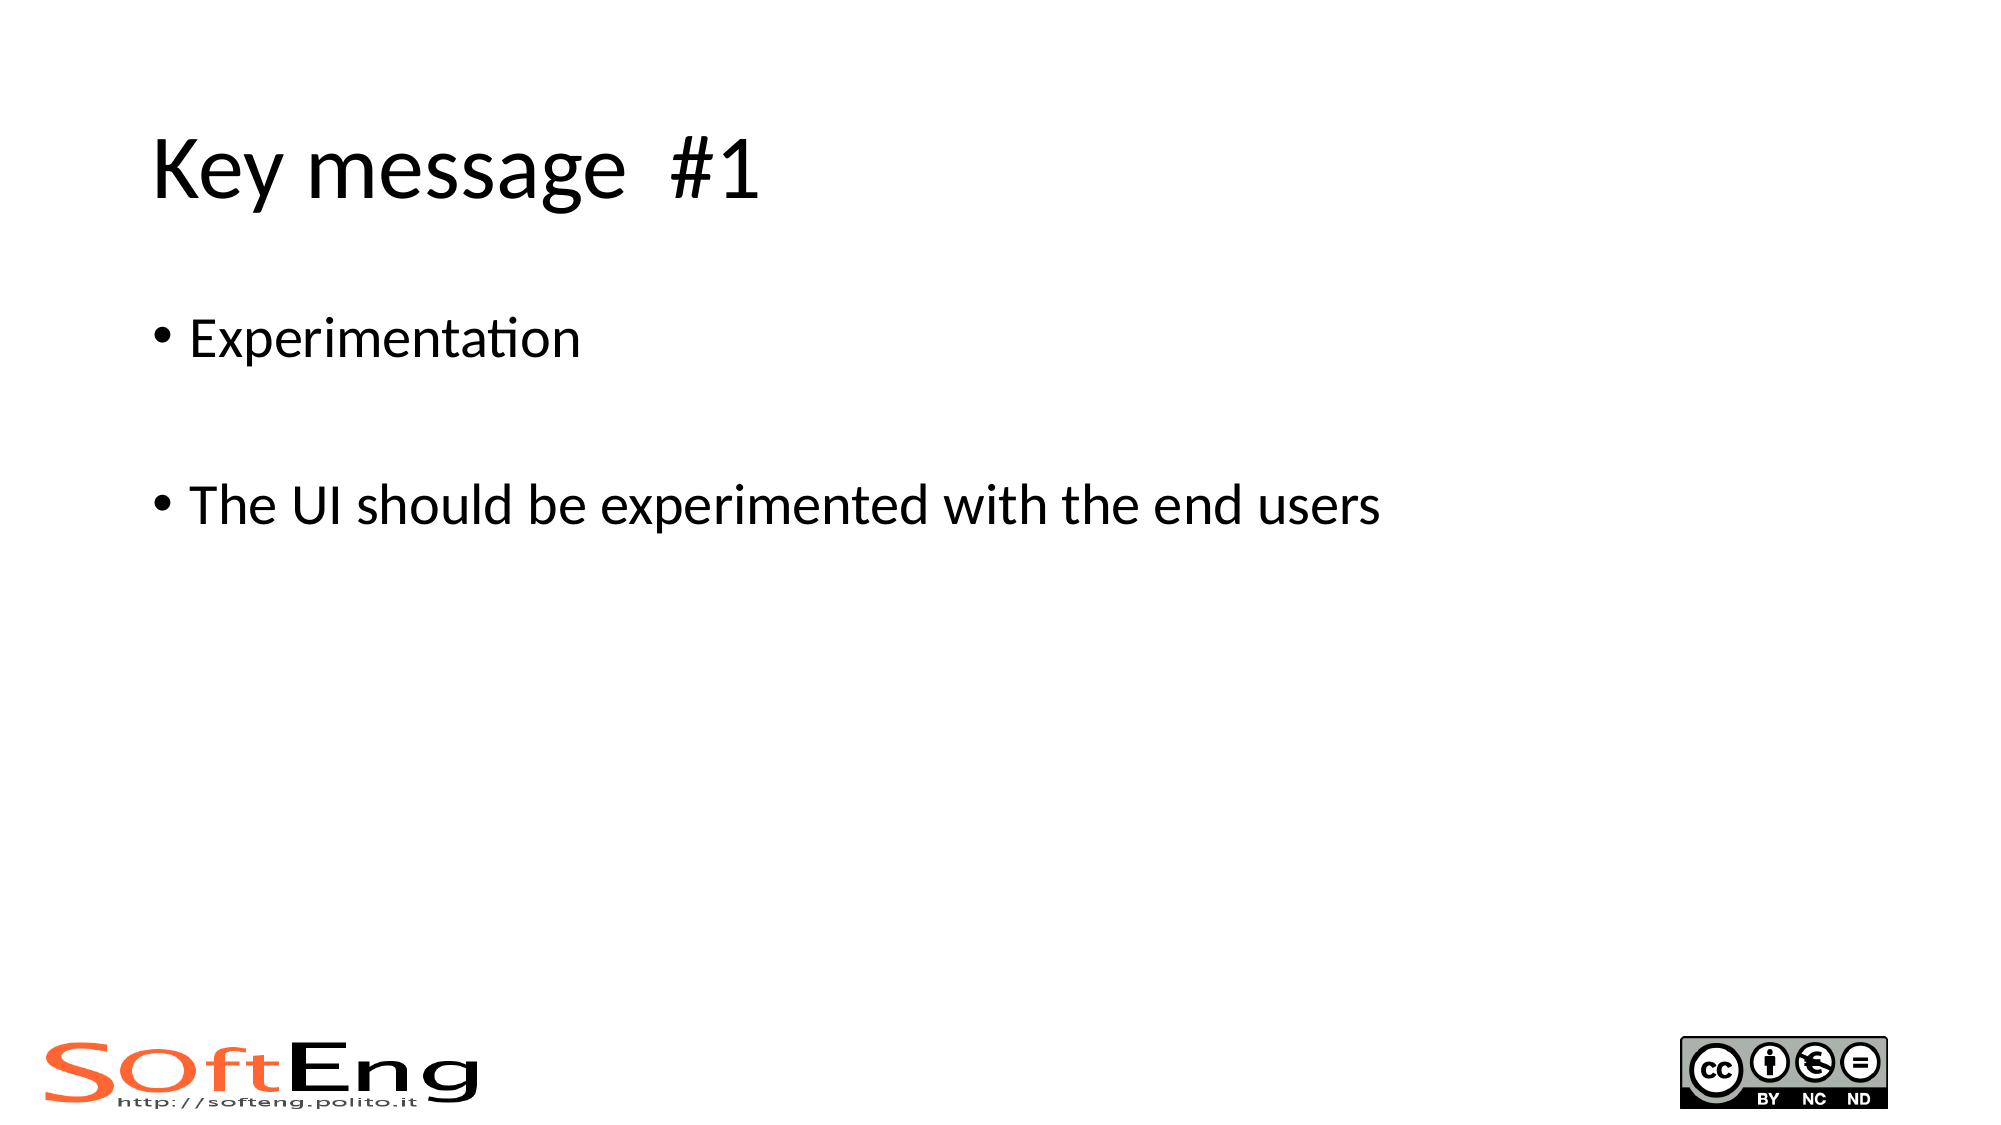

# Key message  #1
Experimentation

The UI should be experimented with the end users